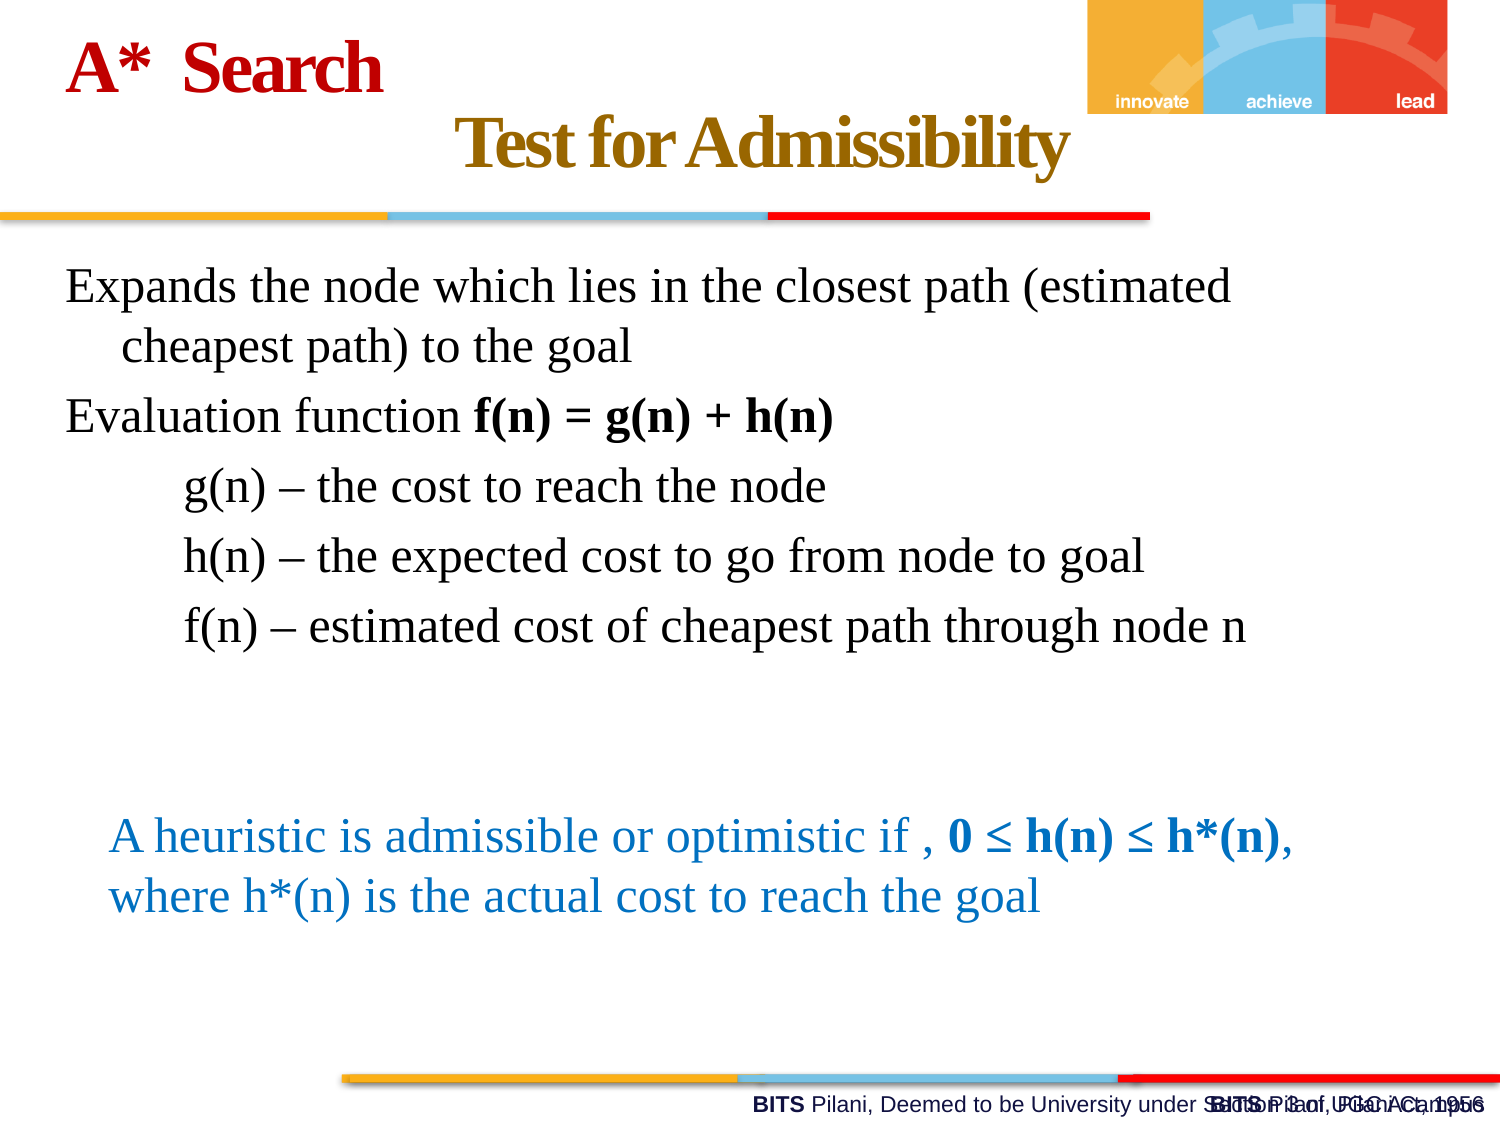

A*  Search
Test for Admissibility

Expands the node which lies in the closest path (estimated cheapest path) to the goal
Evaluation function f(n) = g(n) + h(n)
g(n) – the cost to reach the node
h(n) – the expected cost to go from node to goal
f(n) – estimated cost of cheapest path through node n

	A heuristic is admissible or optimistic if , 0 ≤ h(n) ≤ h*(n), where h*(n) is the actual cost to reach the goal